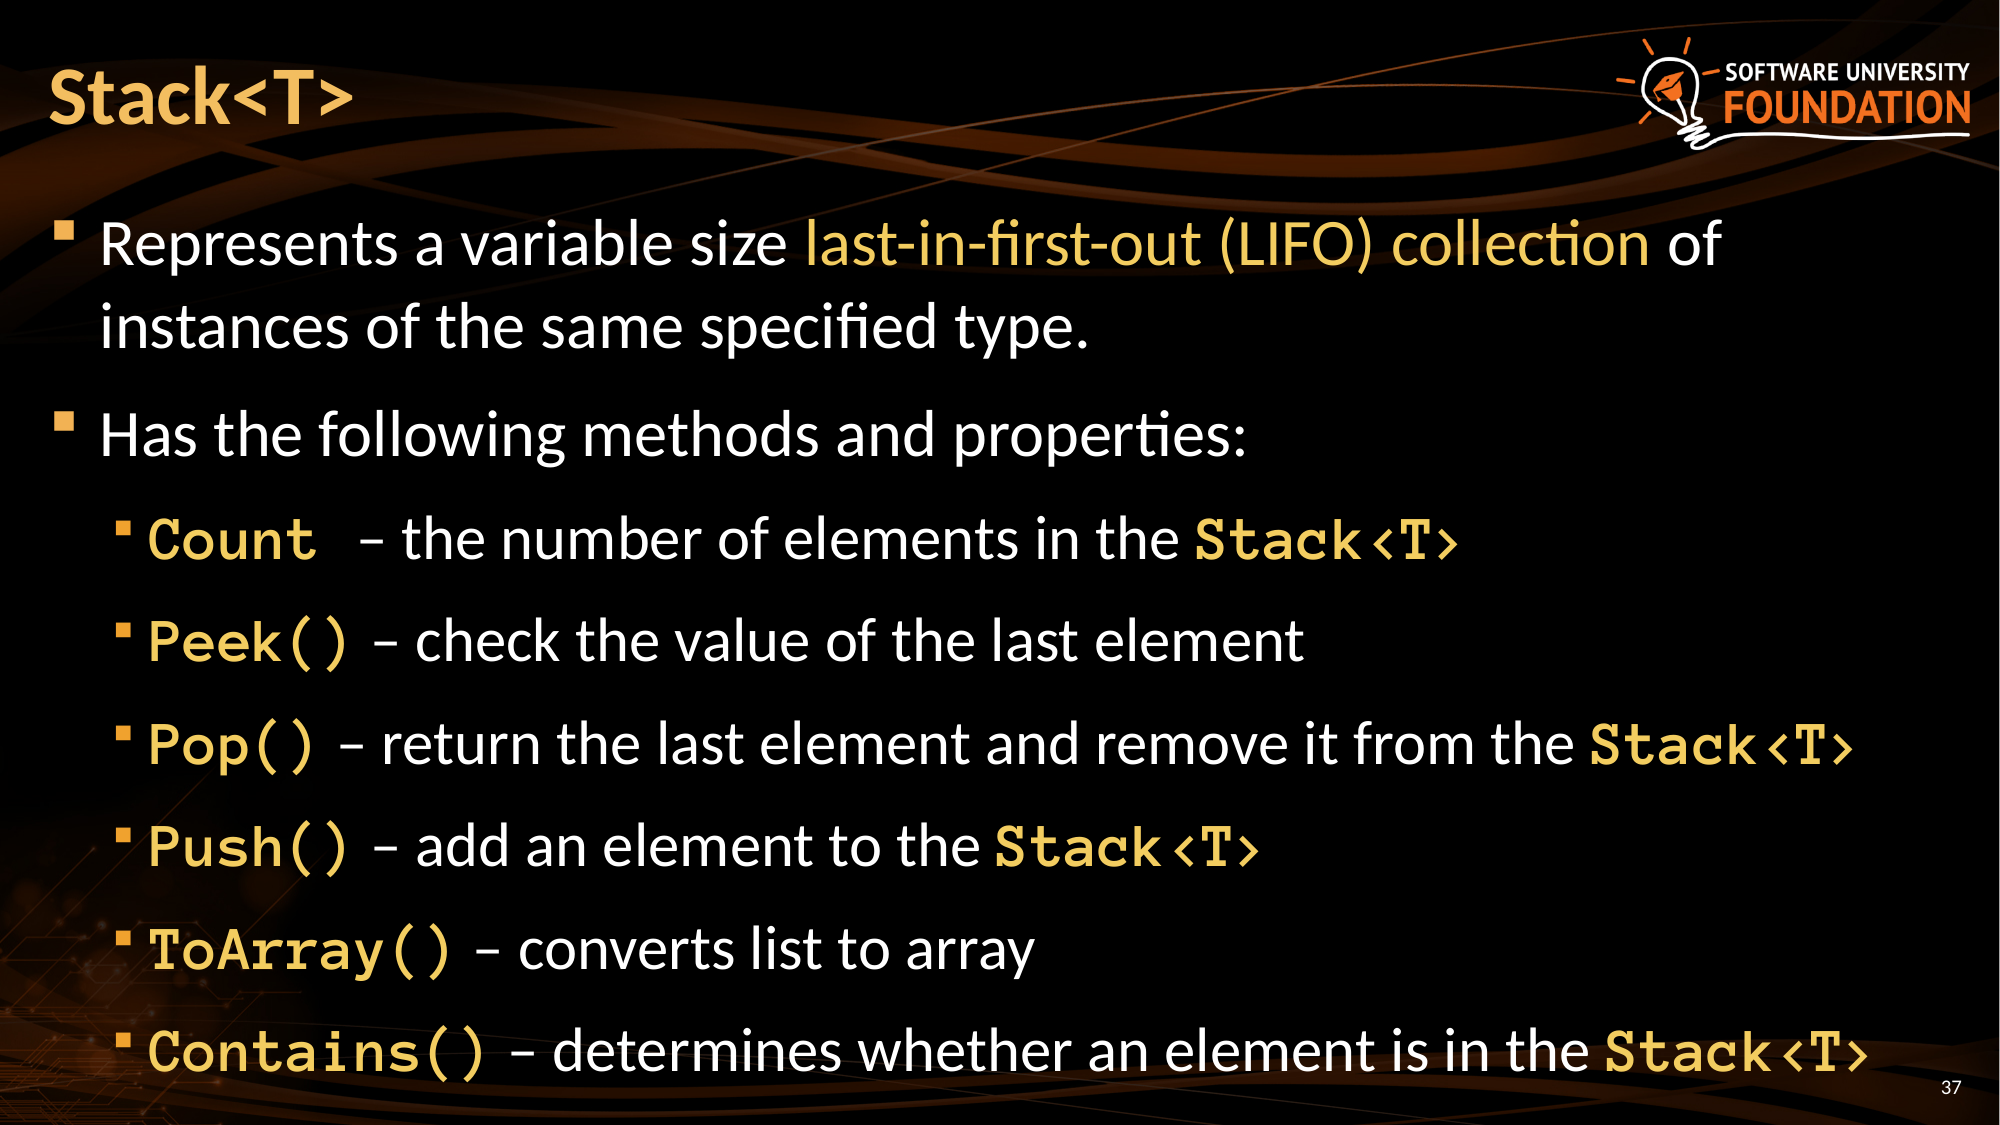

# Stack<T>
Represents a variable size last-in-first-out (LIFO) collection of instances of the same specified type.
Has the following methods and properties:
Count – the number of elements in the Stack<T>
Peek() – check the value of the last element
Pop() – return the last element and remove it from the Stack<T>
Push() – add an element to the Stack<T>
ToArray() – converts list to array
Contains() – determines whether an element is in the Stack<T>
37